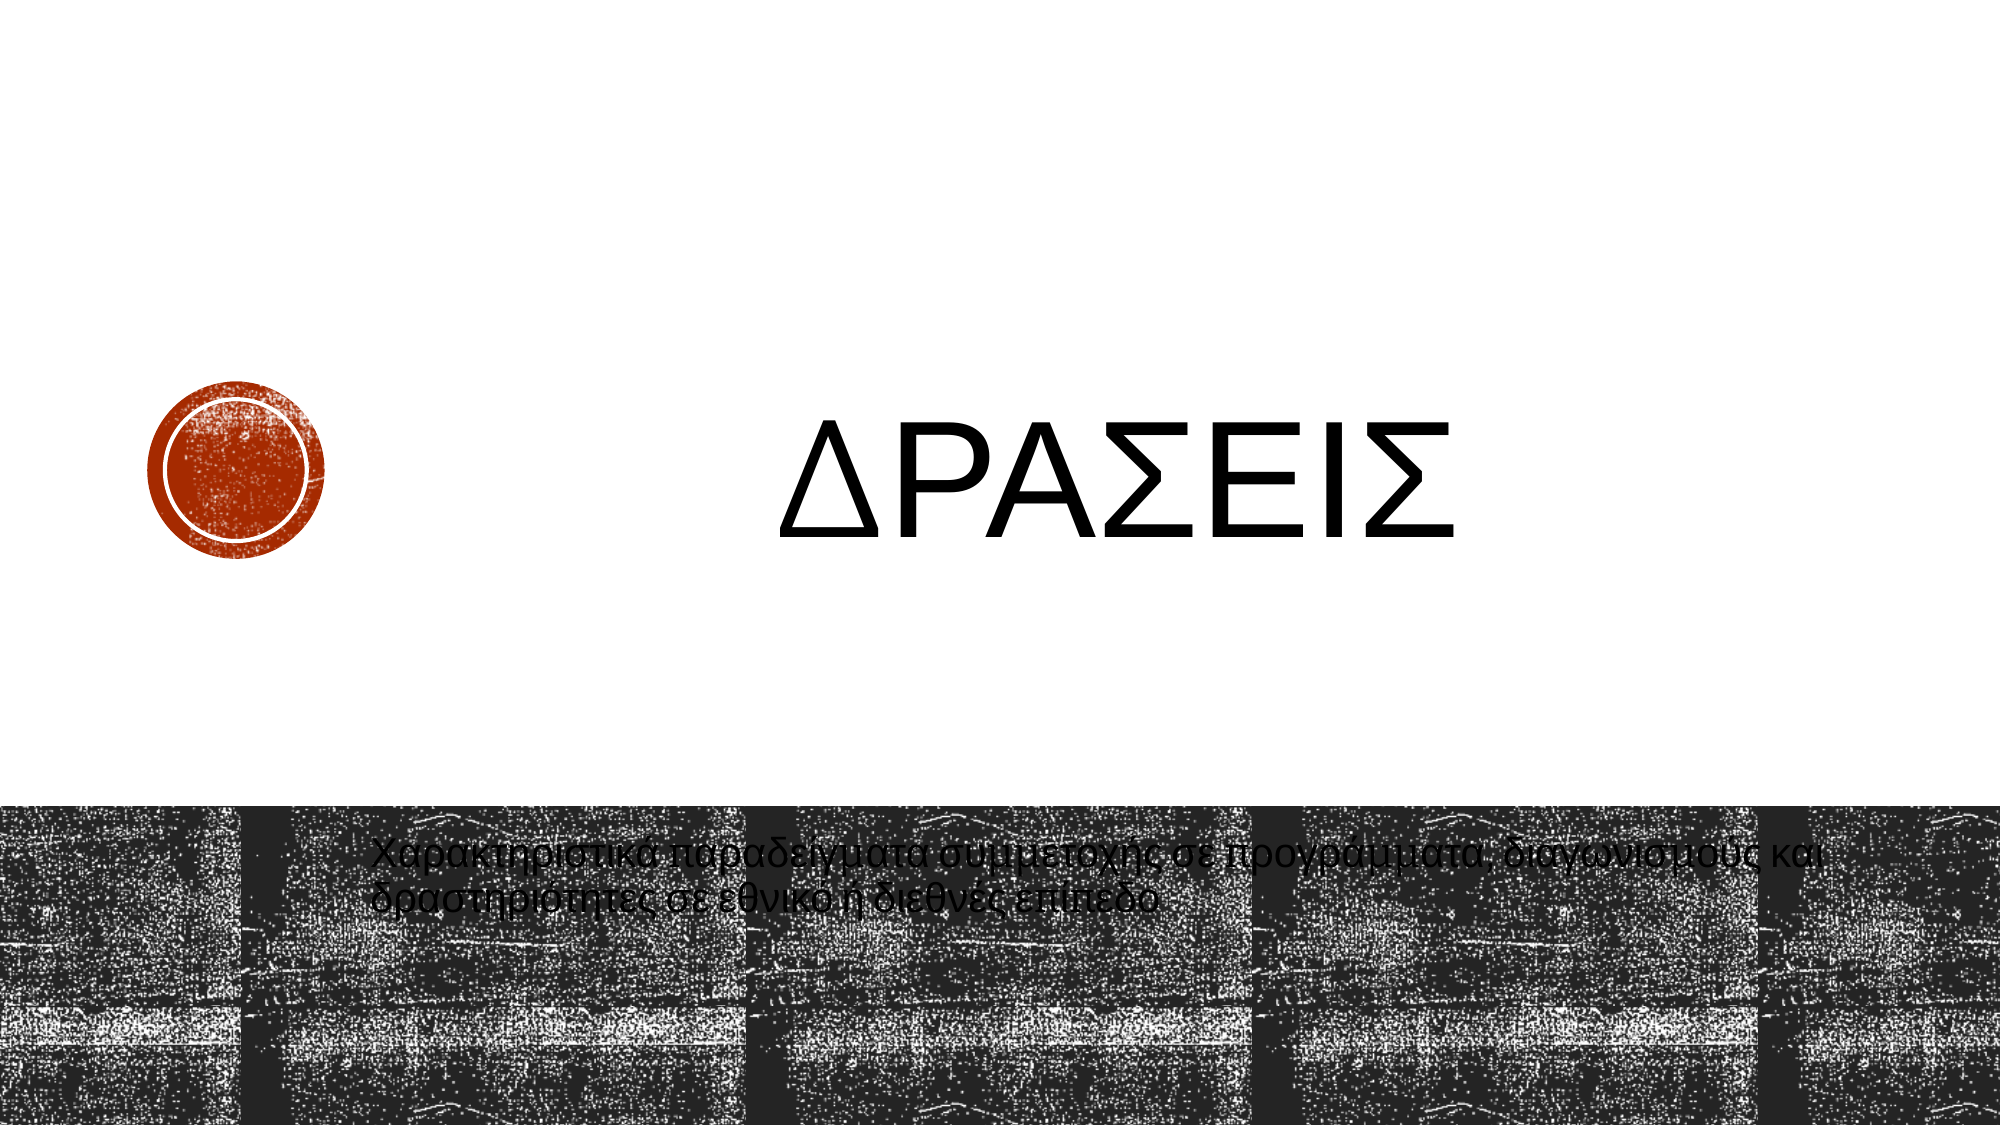

# δρασεισ
Χαρακτηριστικά παραδείγματα συμμετοχής σε προγράμματα, διαγωνισμούς και δραστηριότητες σε εθνικό ή διεθνές επίπεδο